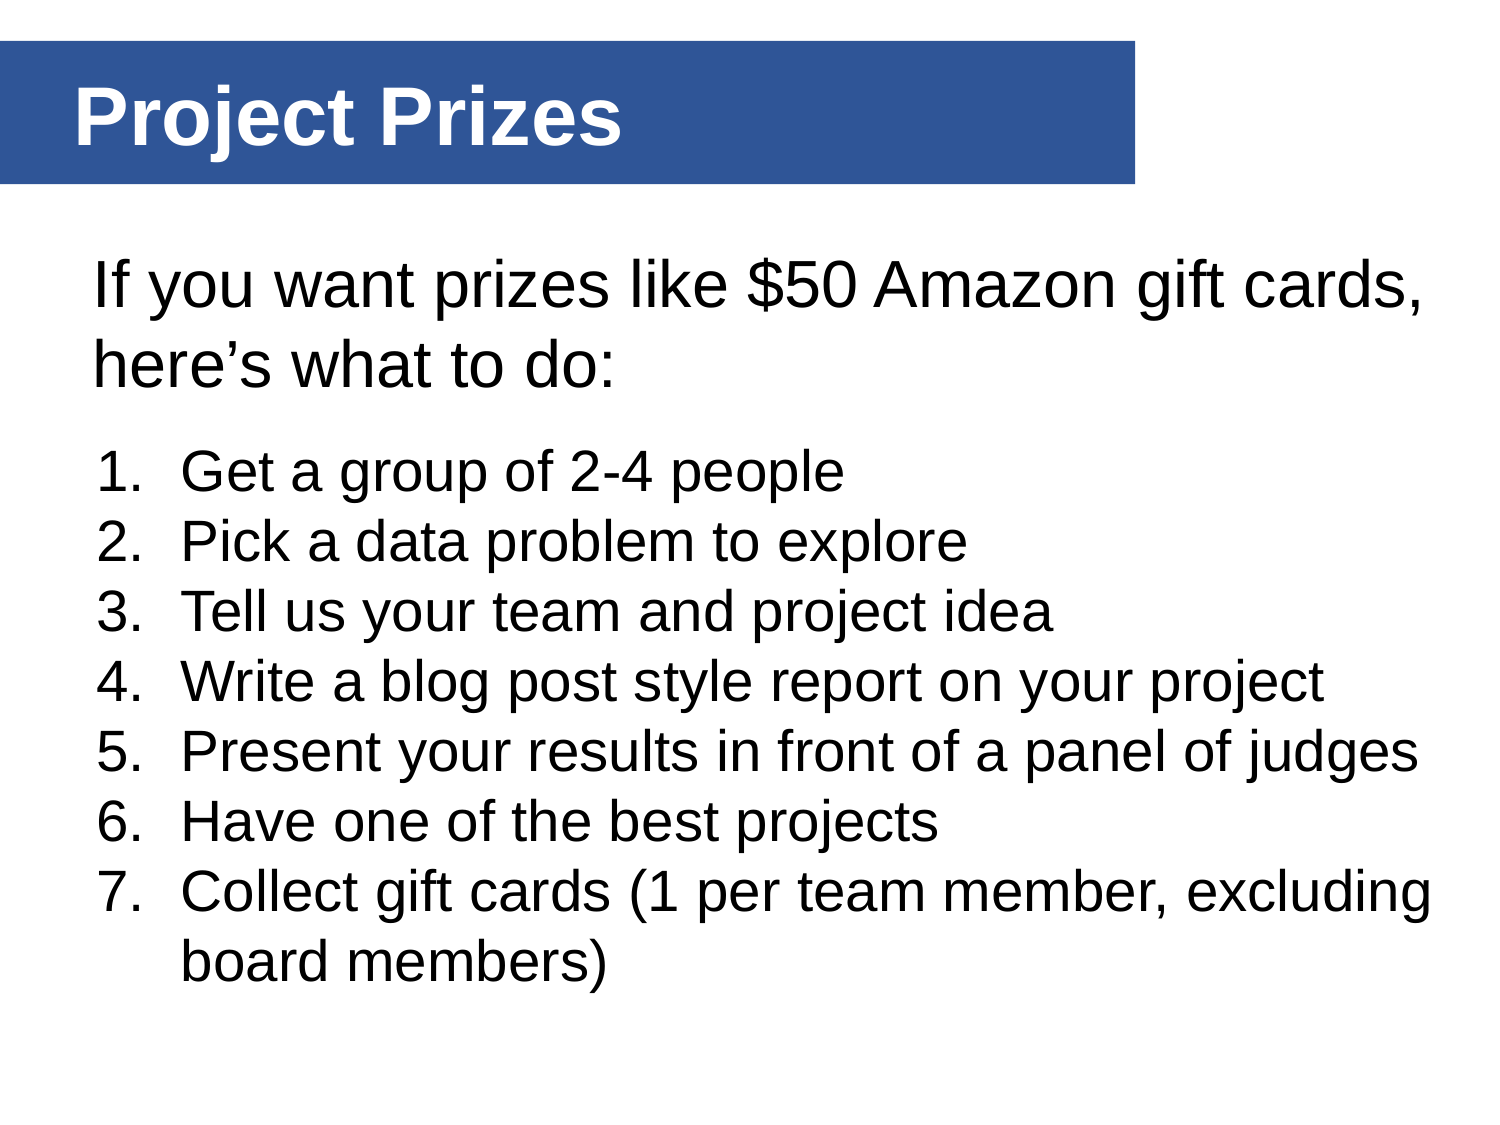

Project Prizes
If you want prizes like $50 Amazon gift cards,
here’s what to do:
Get a group of 2-4 people
Pick a data problem to explore
Tell us your team and project idea
Write a blog post style report on your project
Present your results in front of a panel of judges
Have one of the best projects
Collect gift cards (1 per team member, excluding board members)